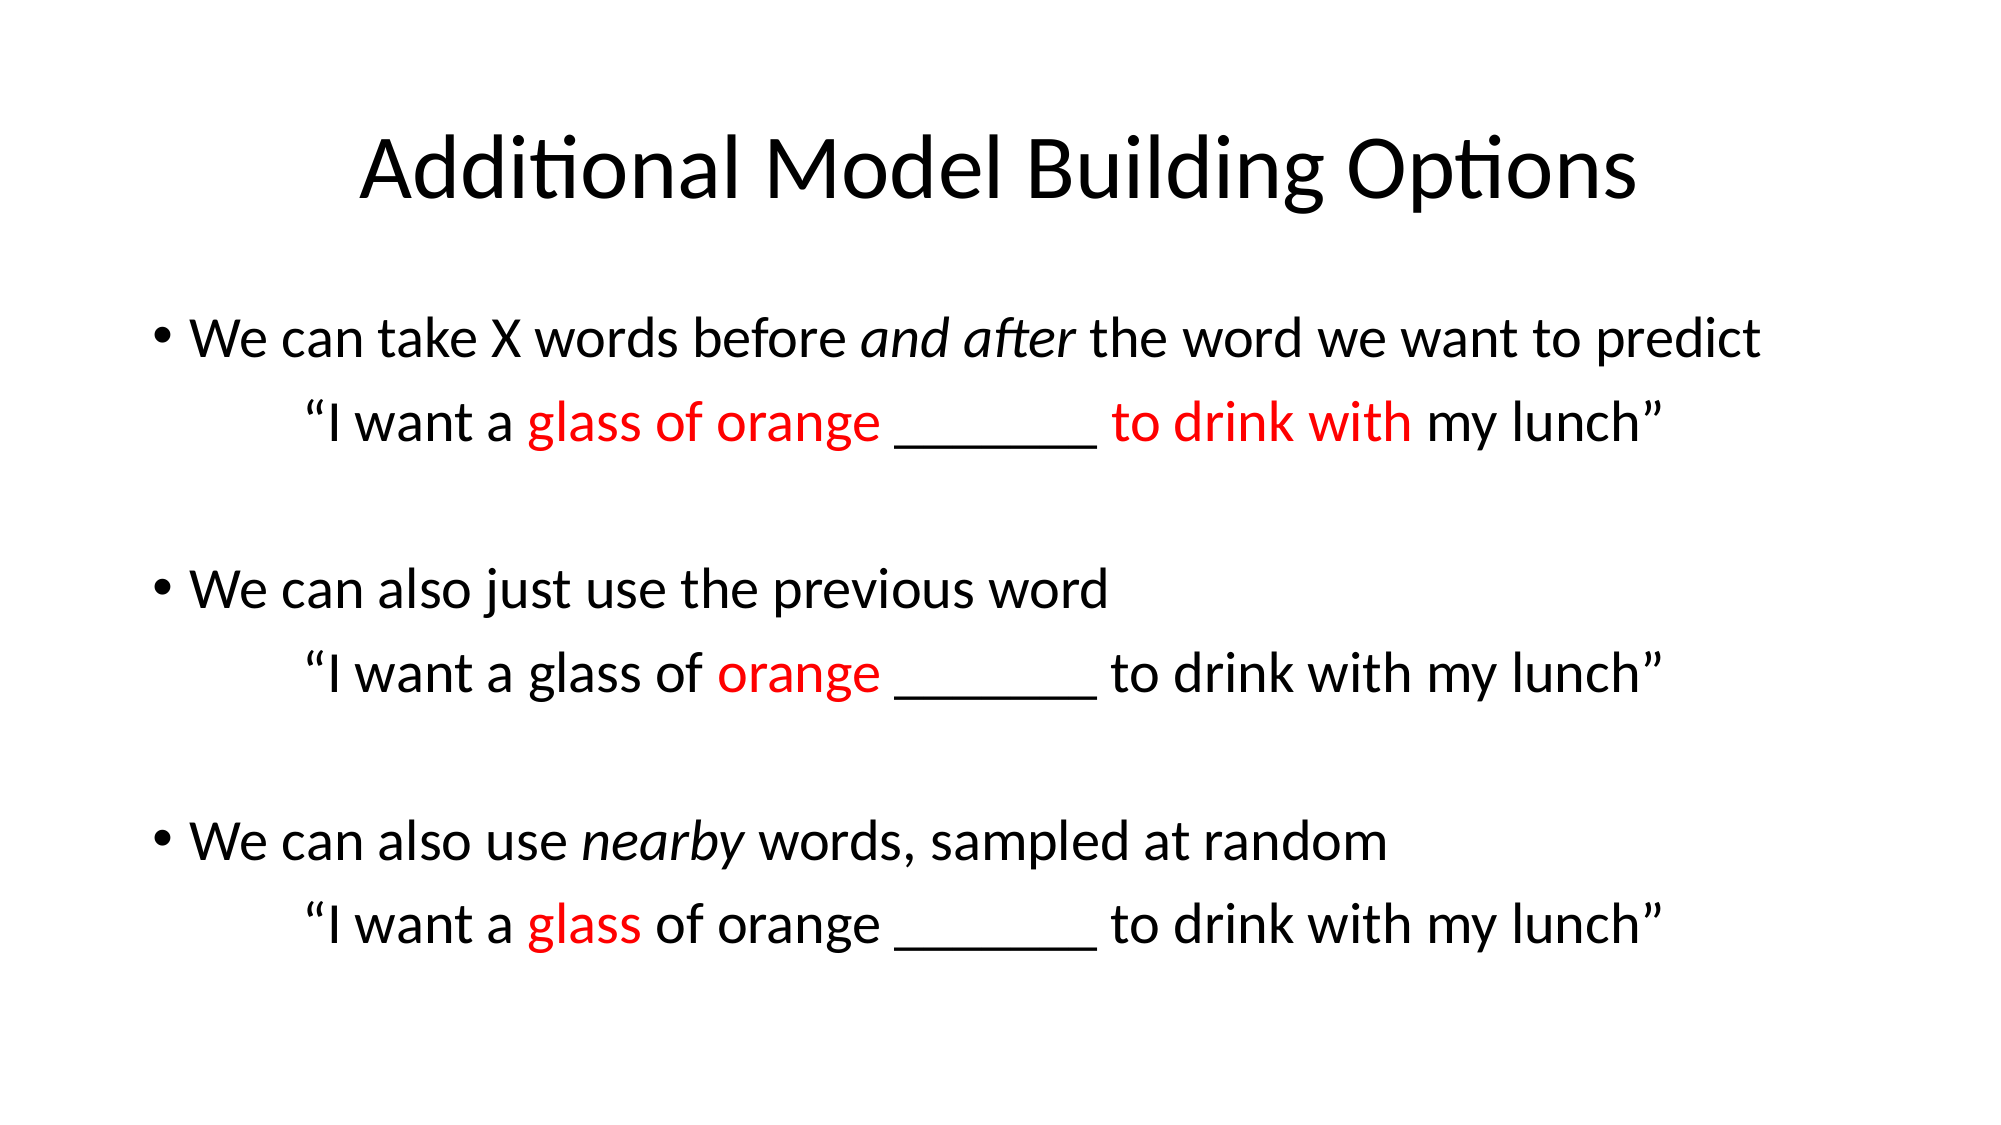

# Additional Model Building Options
We can take X words before and after the word we want to predict
	“I want a glass of orange _______ to drink with my lunch”

We can also just use the previous word
	“I want a glass of orange _______ to drink with my lunch”

We can also use nearby words, sampled at random
	“I want a glass of orange _______ to drink with my lunch”